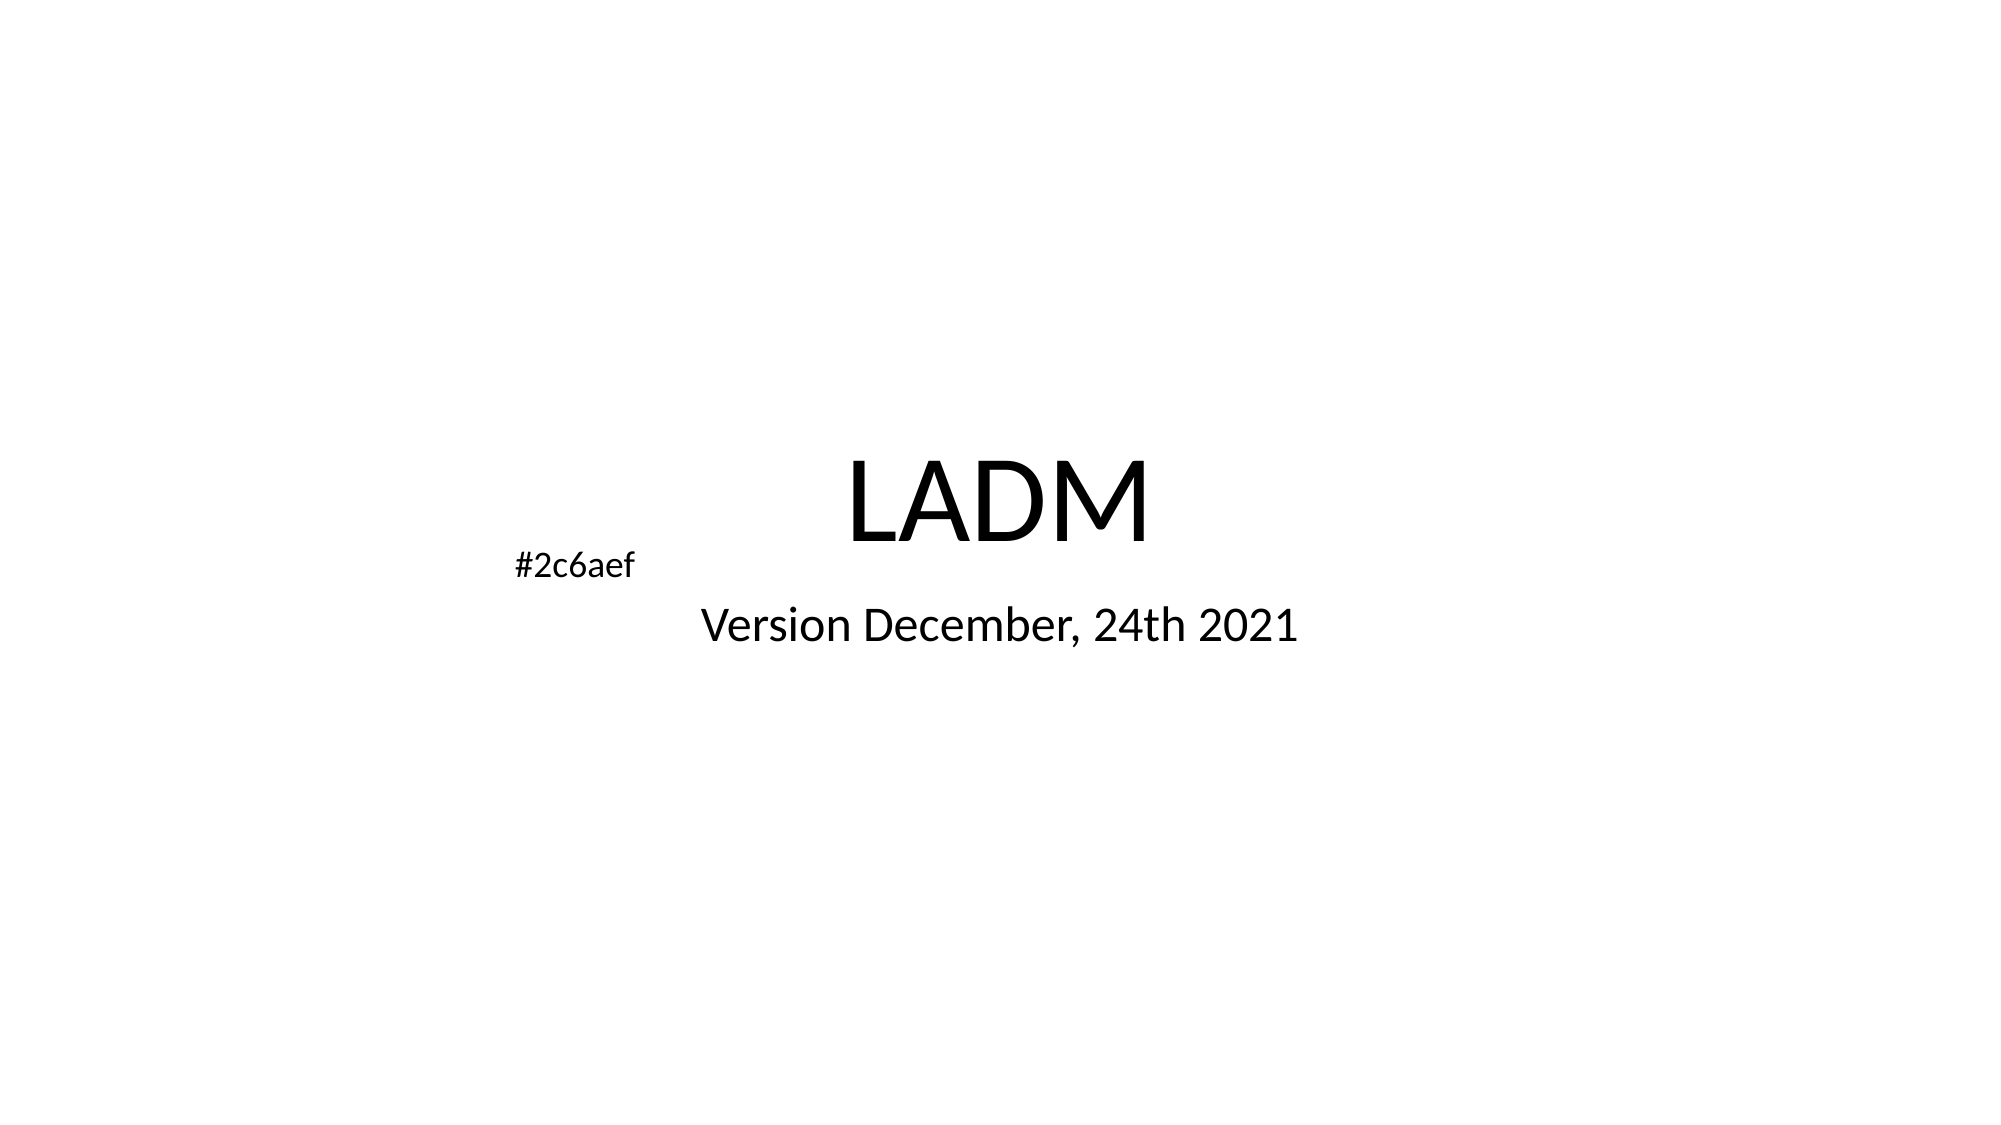

# LADM
#2c6aef
Version December, 24th 2021